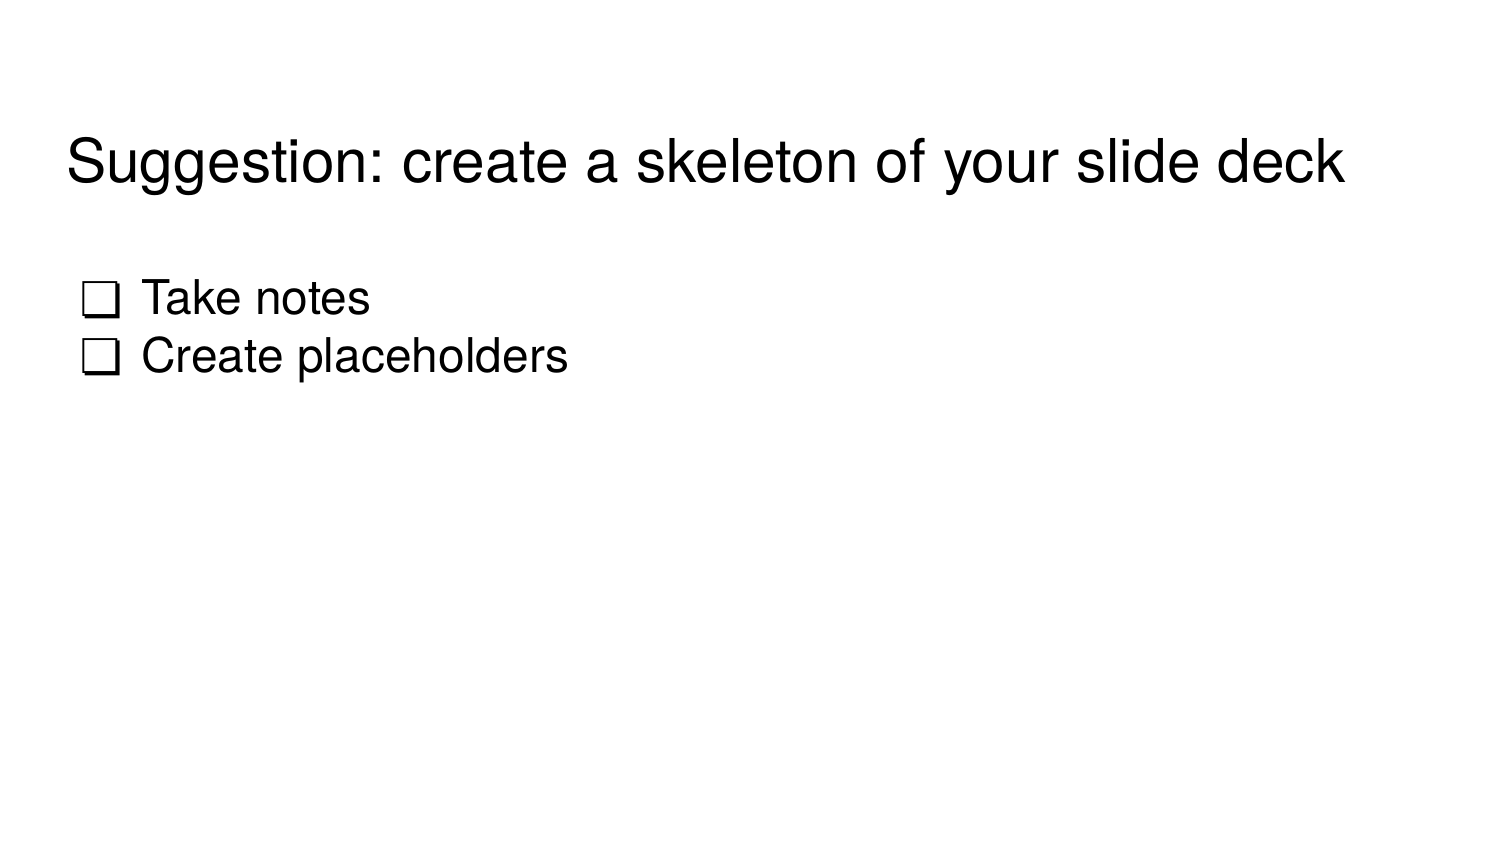

Suggestion: create a skeleton of your slide deck

Take notes
Create placeholders